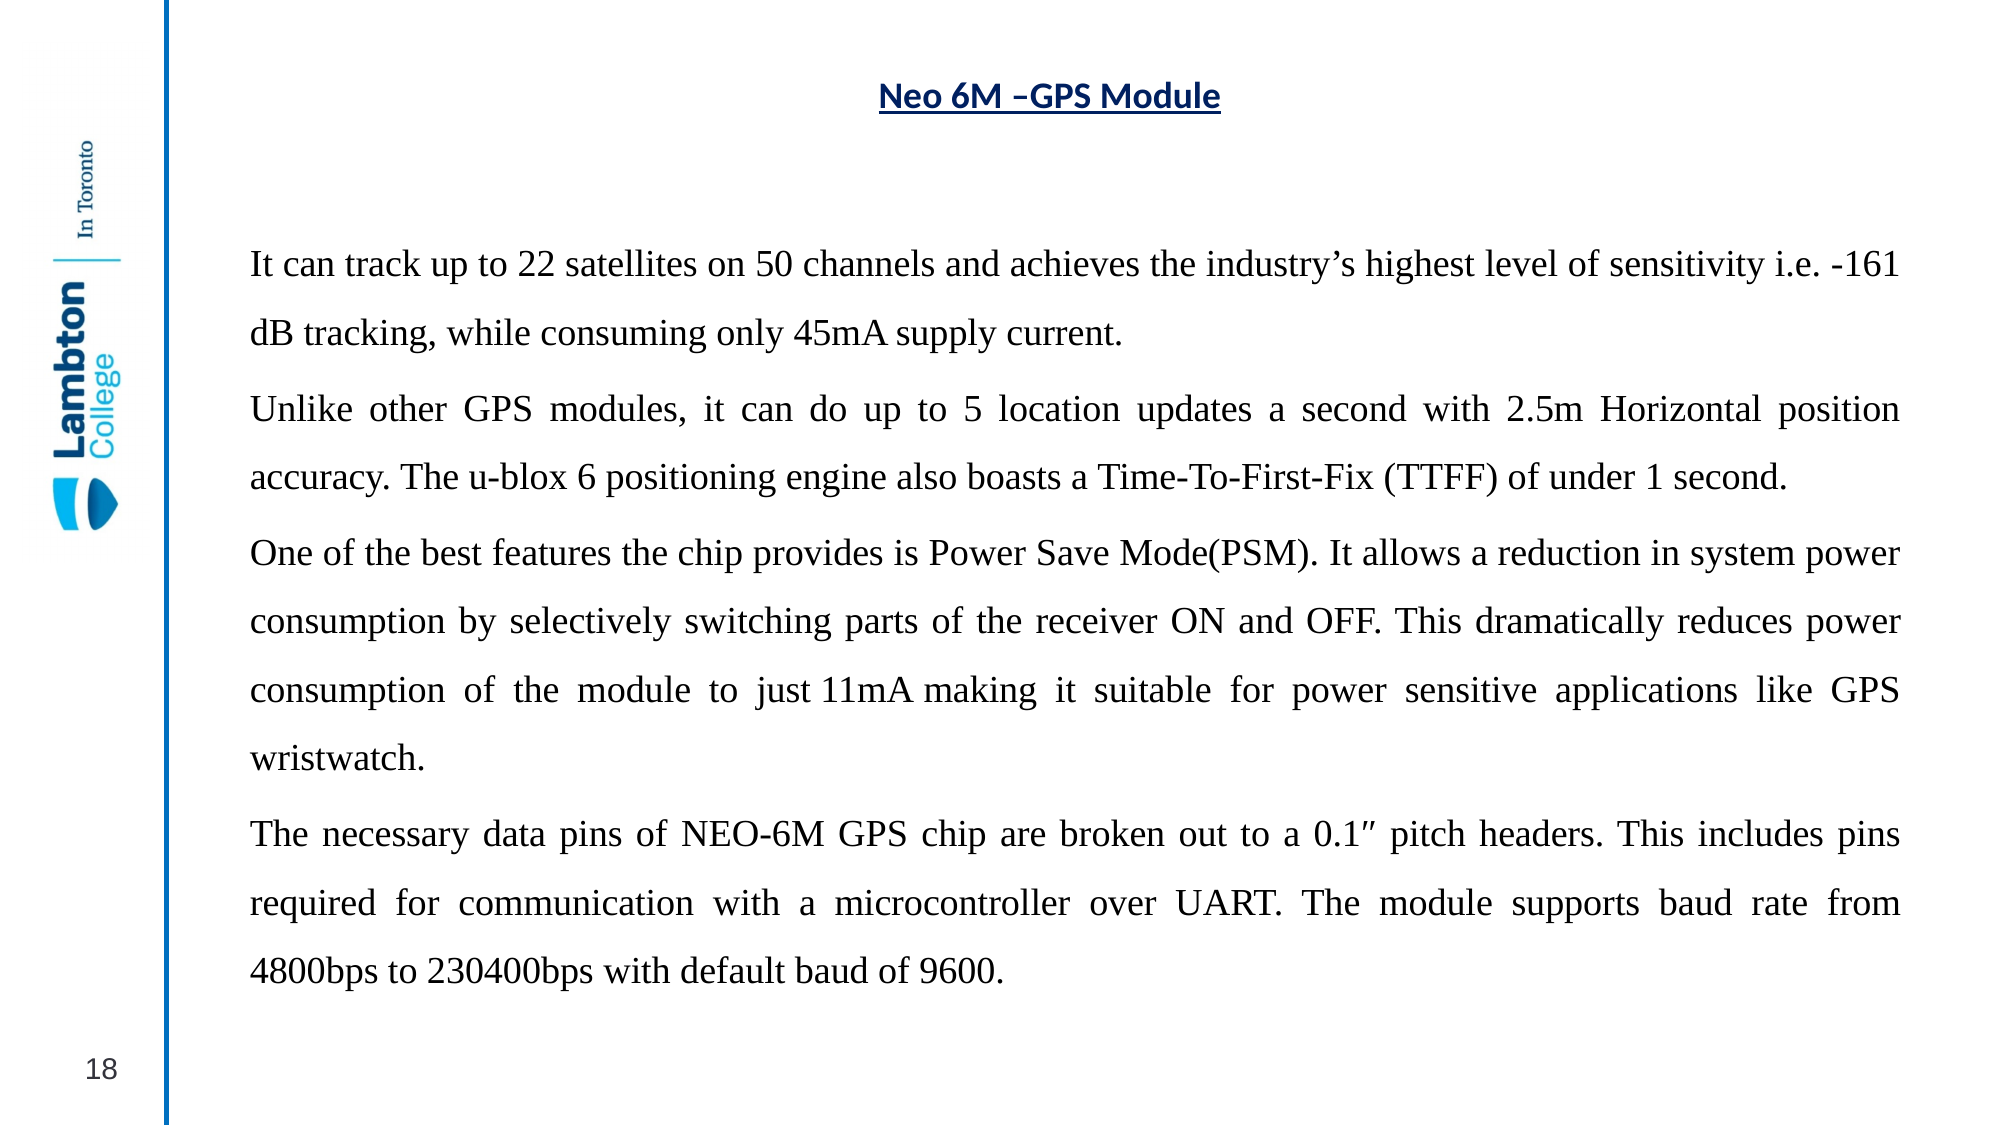

# Neo 6M –GPS Module
It can track up to 22 satellites on 50 channels and achieves the industry’s highest level of sensitivity i.e. -161 dB tracking, while consuming only 45mA supply current.
Unlike other GPS modules, it can do up to 5 location updates a second with 2.5m Horizontal position accuracy. The u-blox 6 positioning engine also boasts a Time-To-First-Fix (TTFF) of under 1 second.
One of the best features the chip provides is Power Save Mode(PSM). It allows a reduction in system power consumption by selectively switching parts of the receiver ON and OFF. This dramatically reduces power consumption of the module to just 11mA making it suitable for power sensitive applications like GPS wristwatch.
The necessary data pins of NEO-6M GPS chip are broken out to a 0.1″ pitch headers. This includes pins required for communication with a microcontroller over UART. The module supports baud rate from 4800bps to 230400bps with default baud of 9600.

18